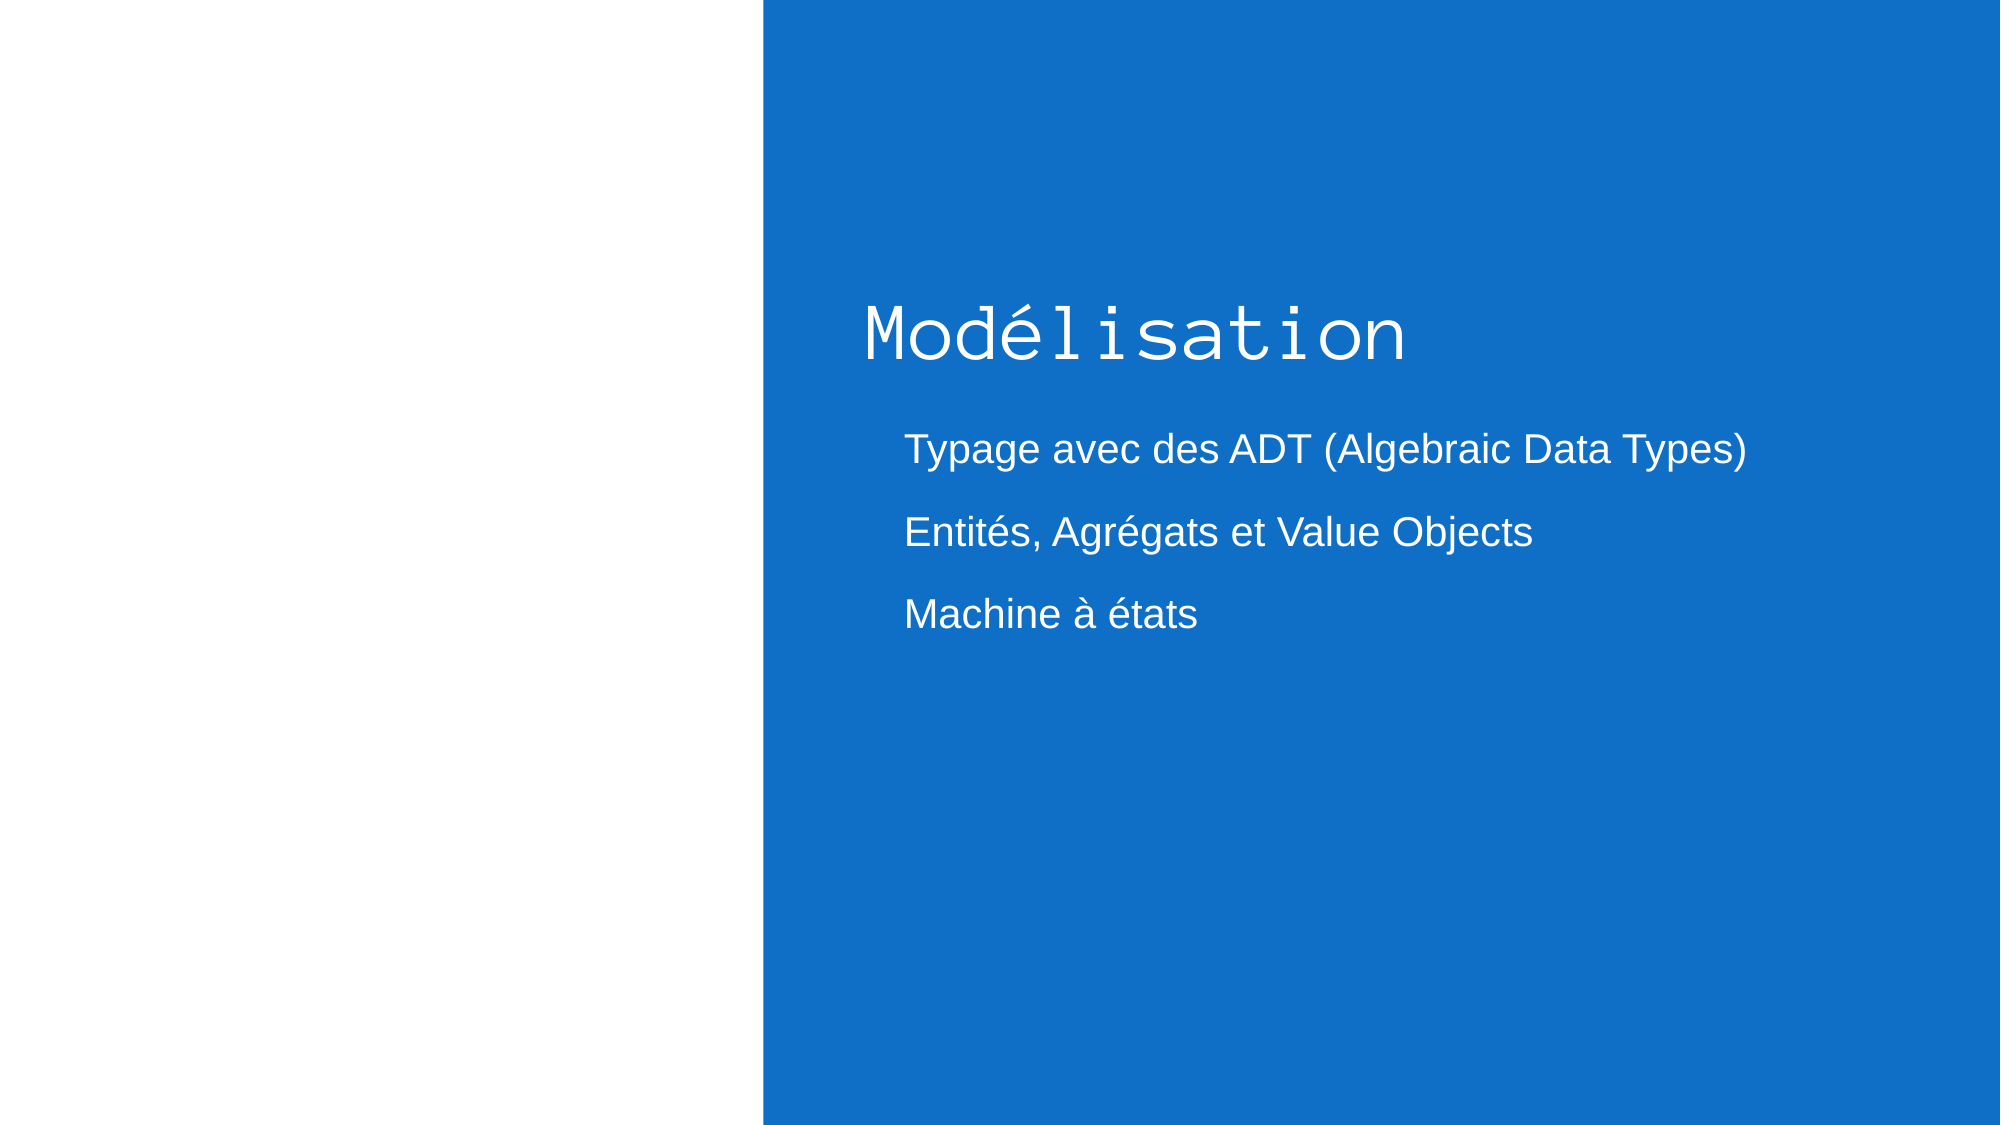

# Modélisation
Typage avec des ADT (Algebraic Data Types)
Entités, Agrégats et Value Objects
Machine à états